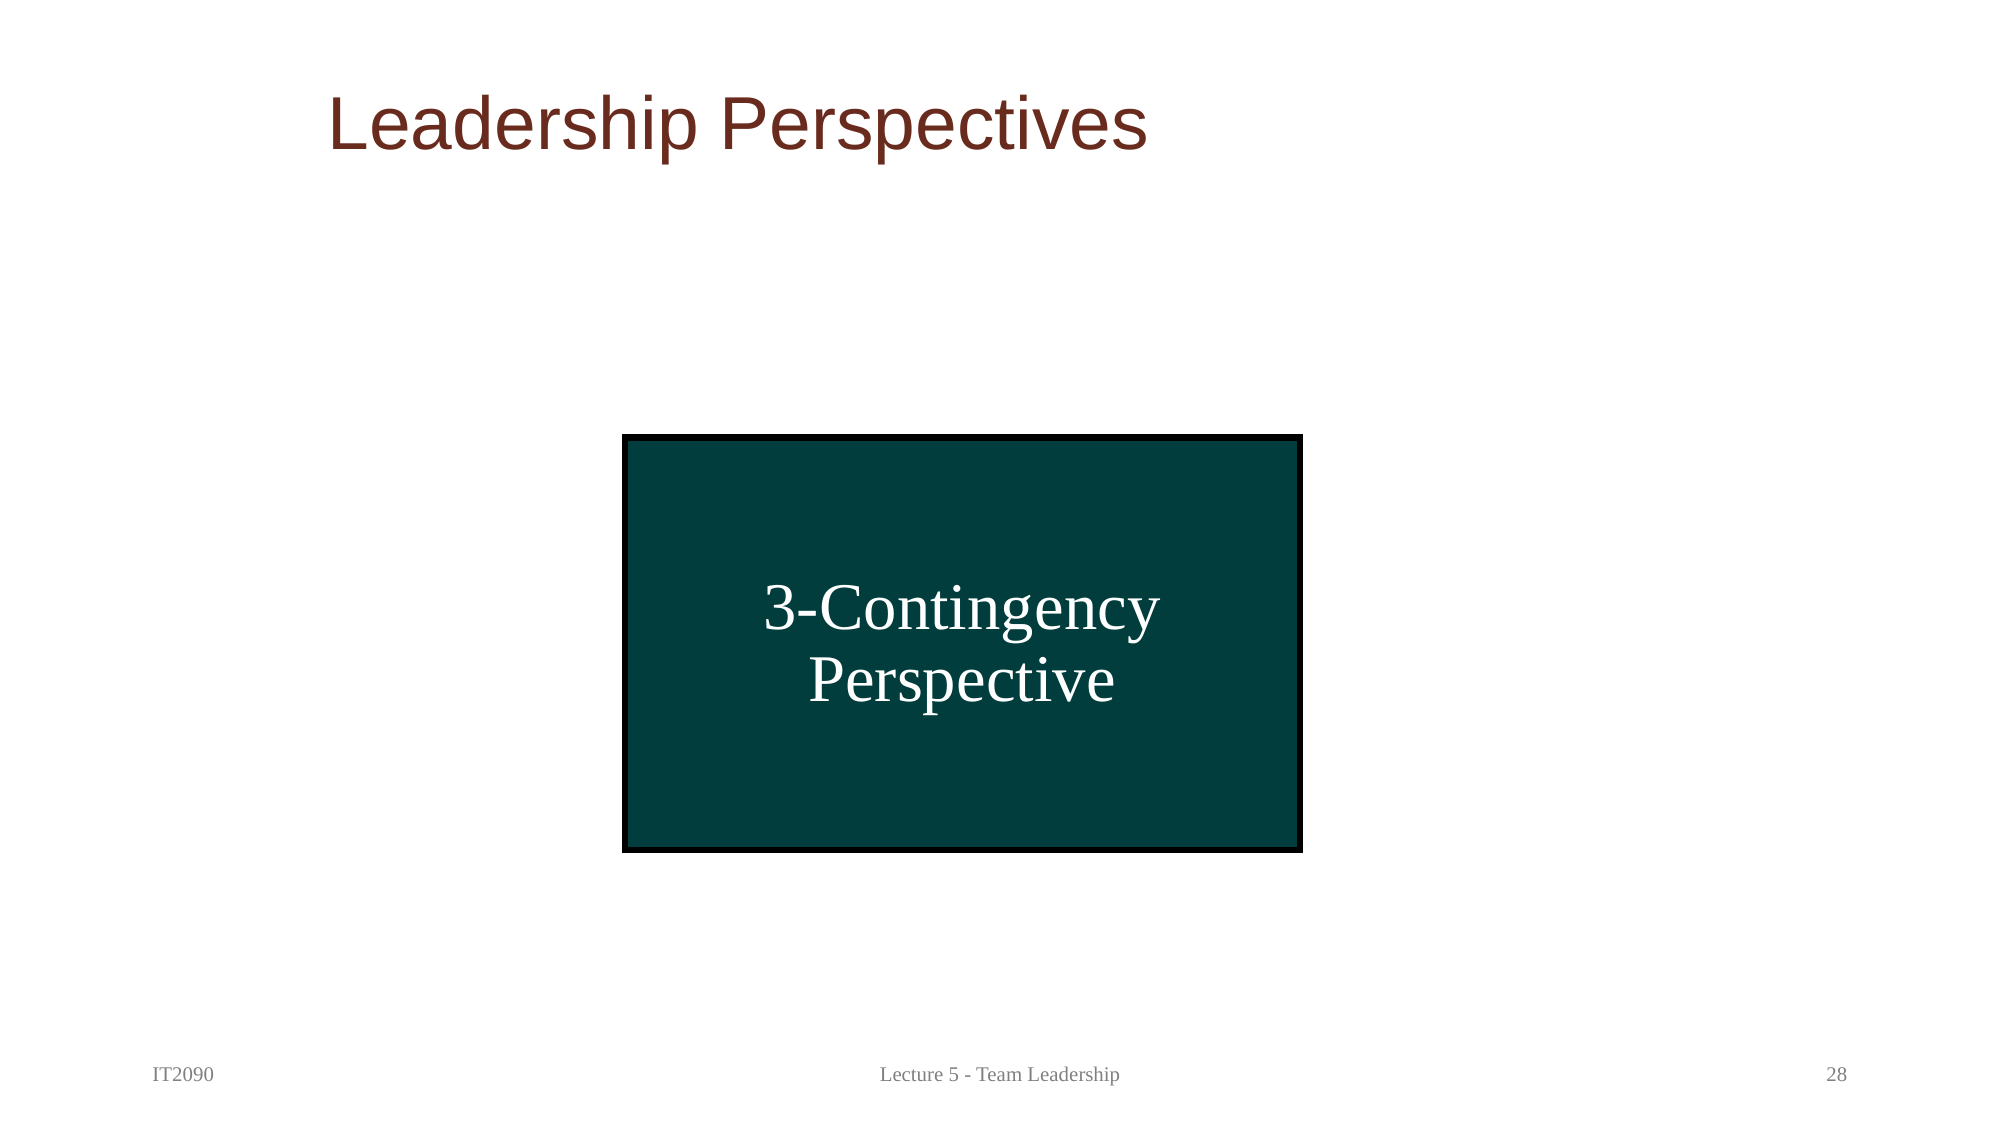

# Leadership Perspectives
3-Contingency
Perspective
IT2090
Lecture 5 - Team Leadership
28